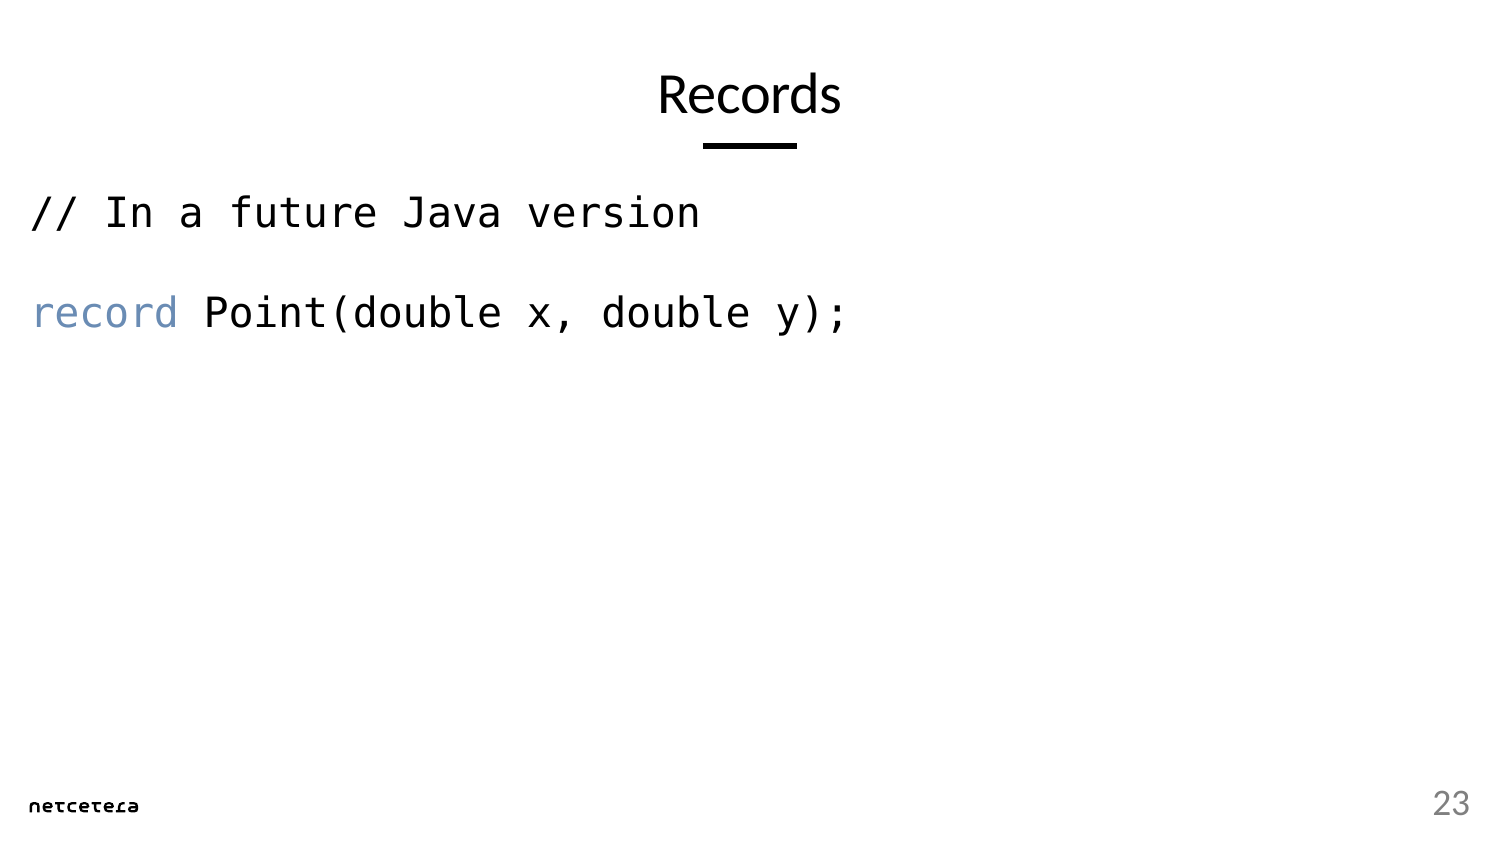

# Records
// In a future Java version
record Point(double x, double y);

23